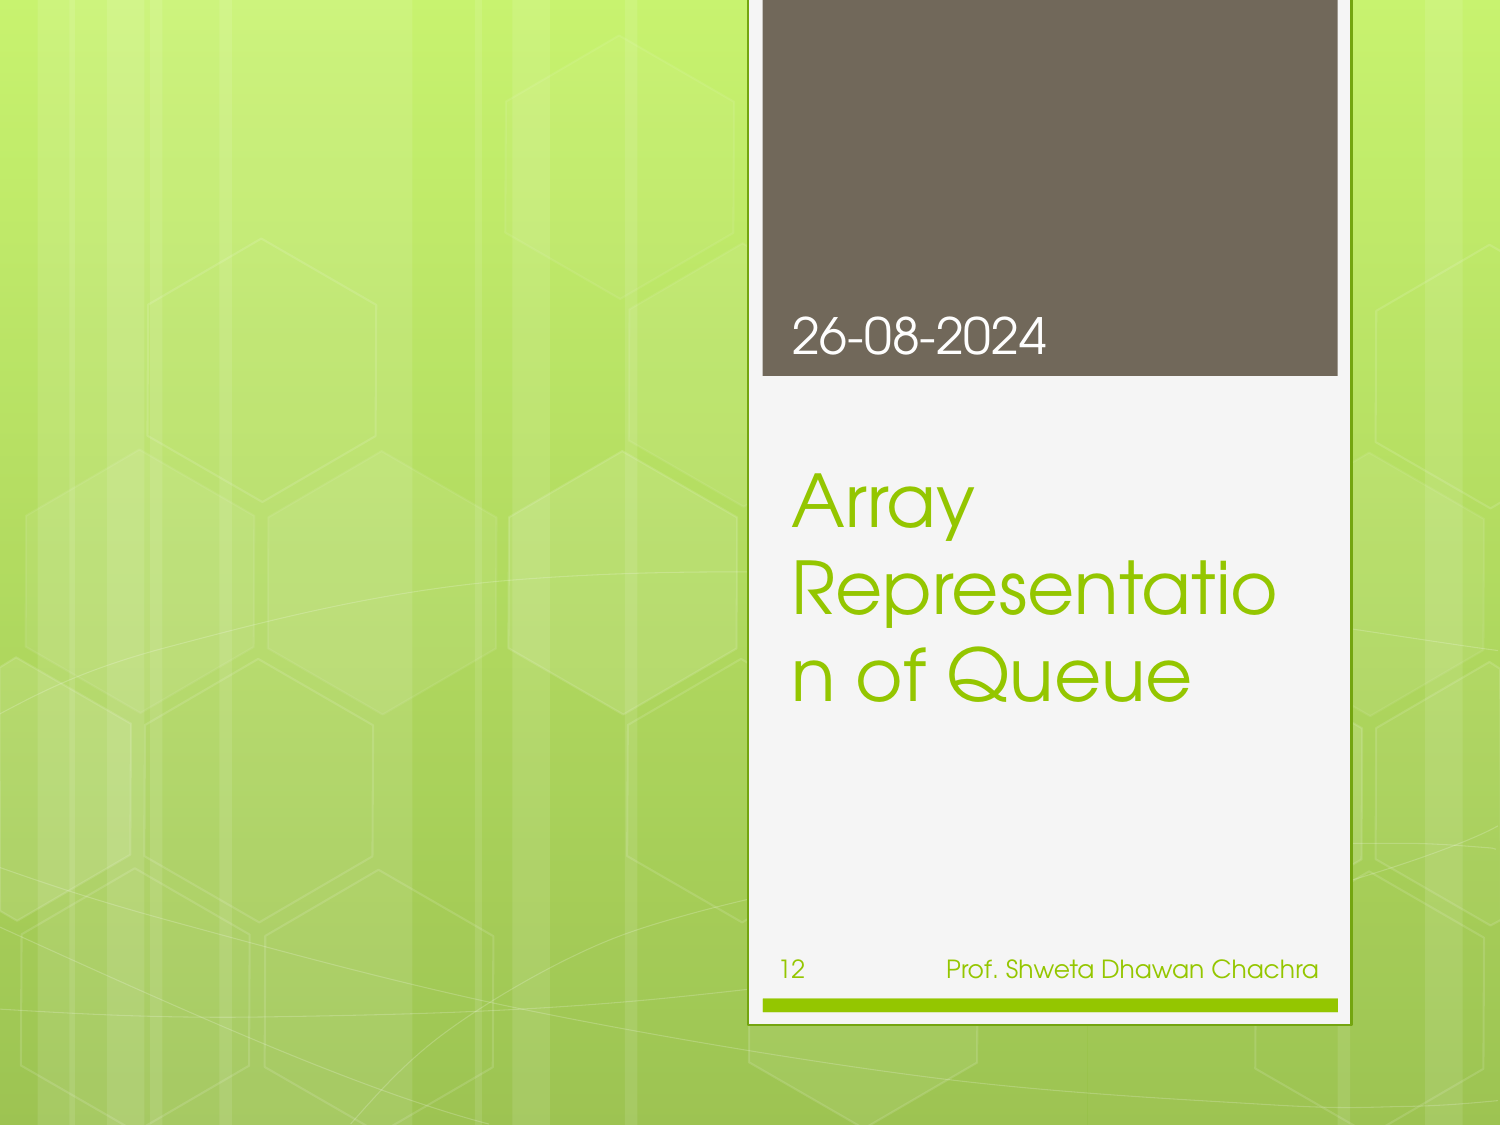

26-08-2024
# Array Representation of Queue

12
Prof. Shweta Dhawan Chachra